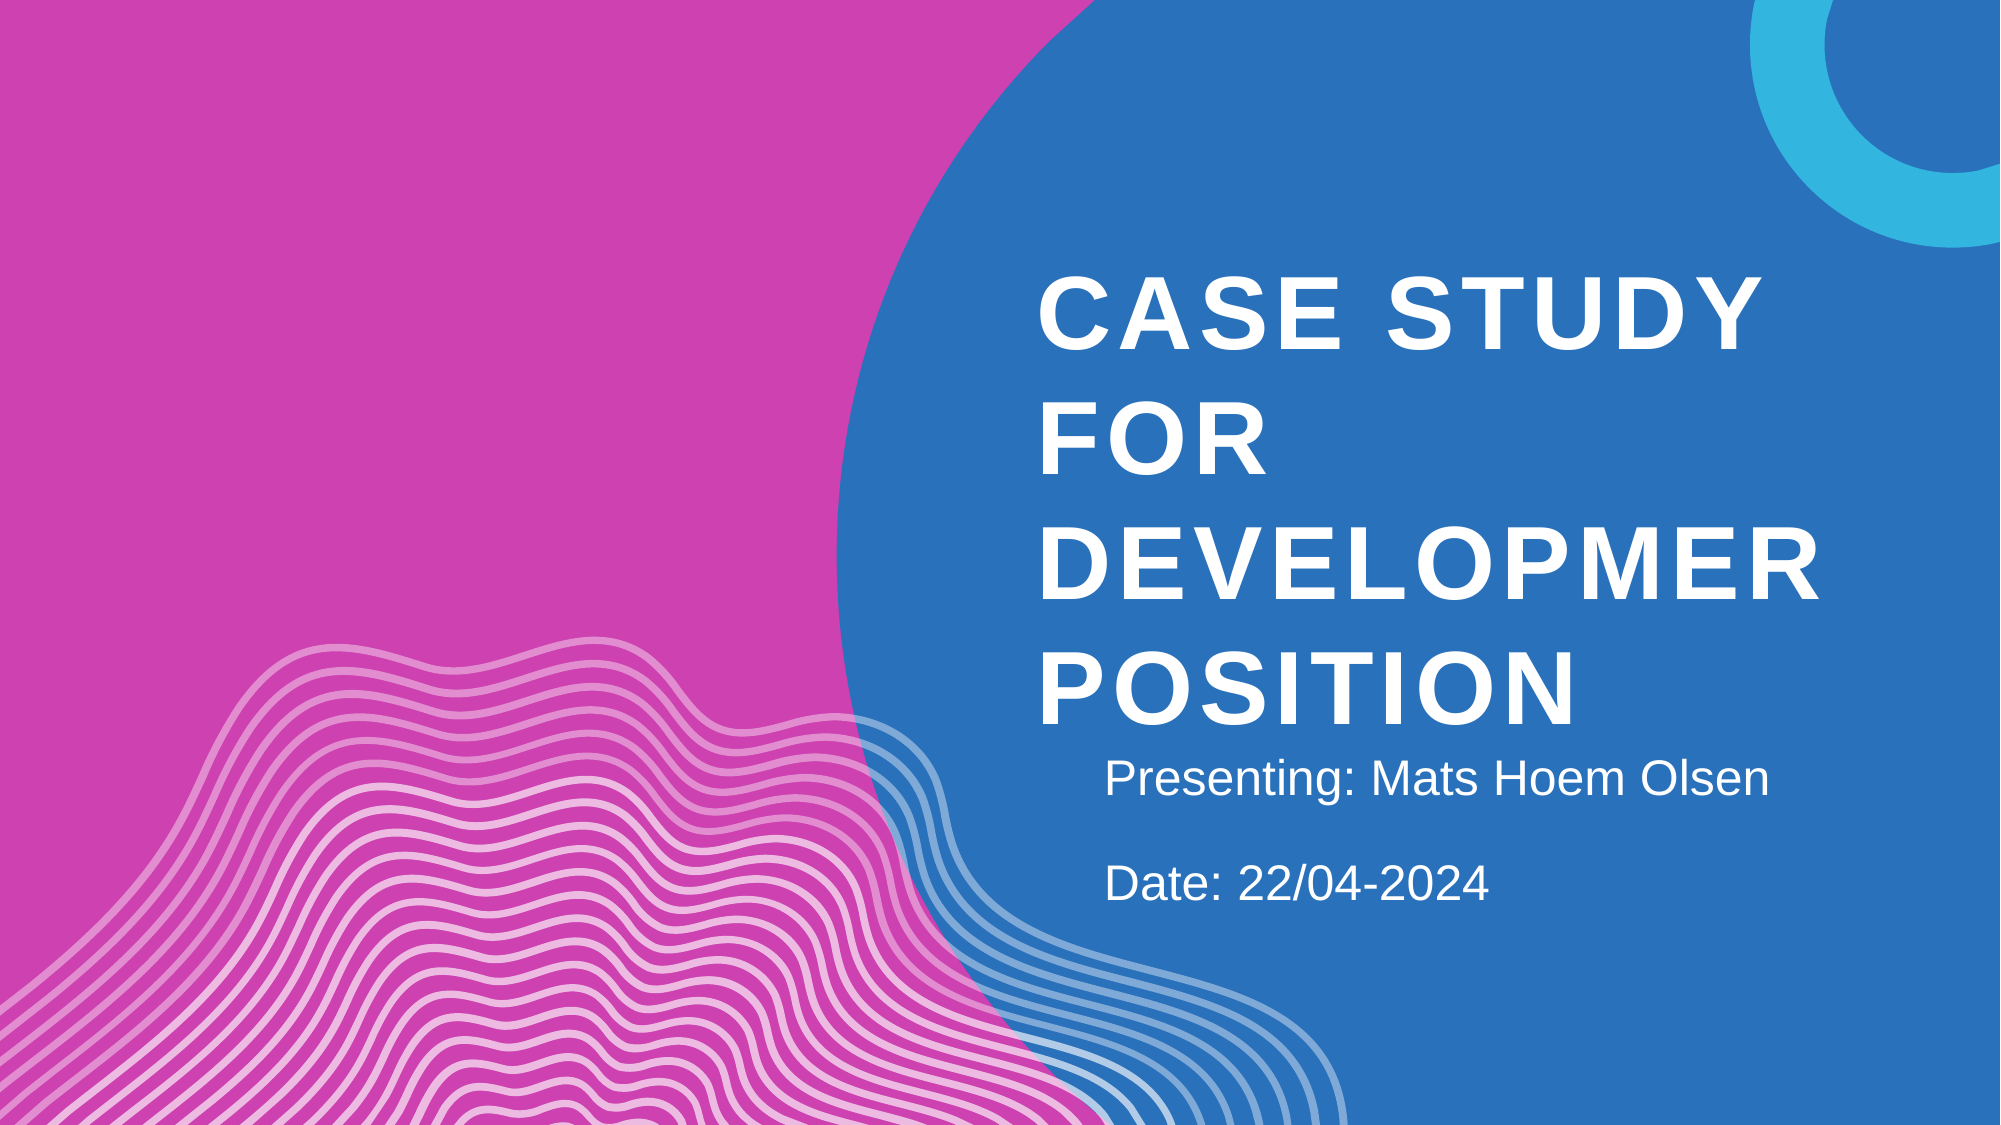

# Case study for developmer position
Presenting: Mats Hoem Olsen
Date: 22/04-2024